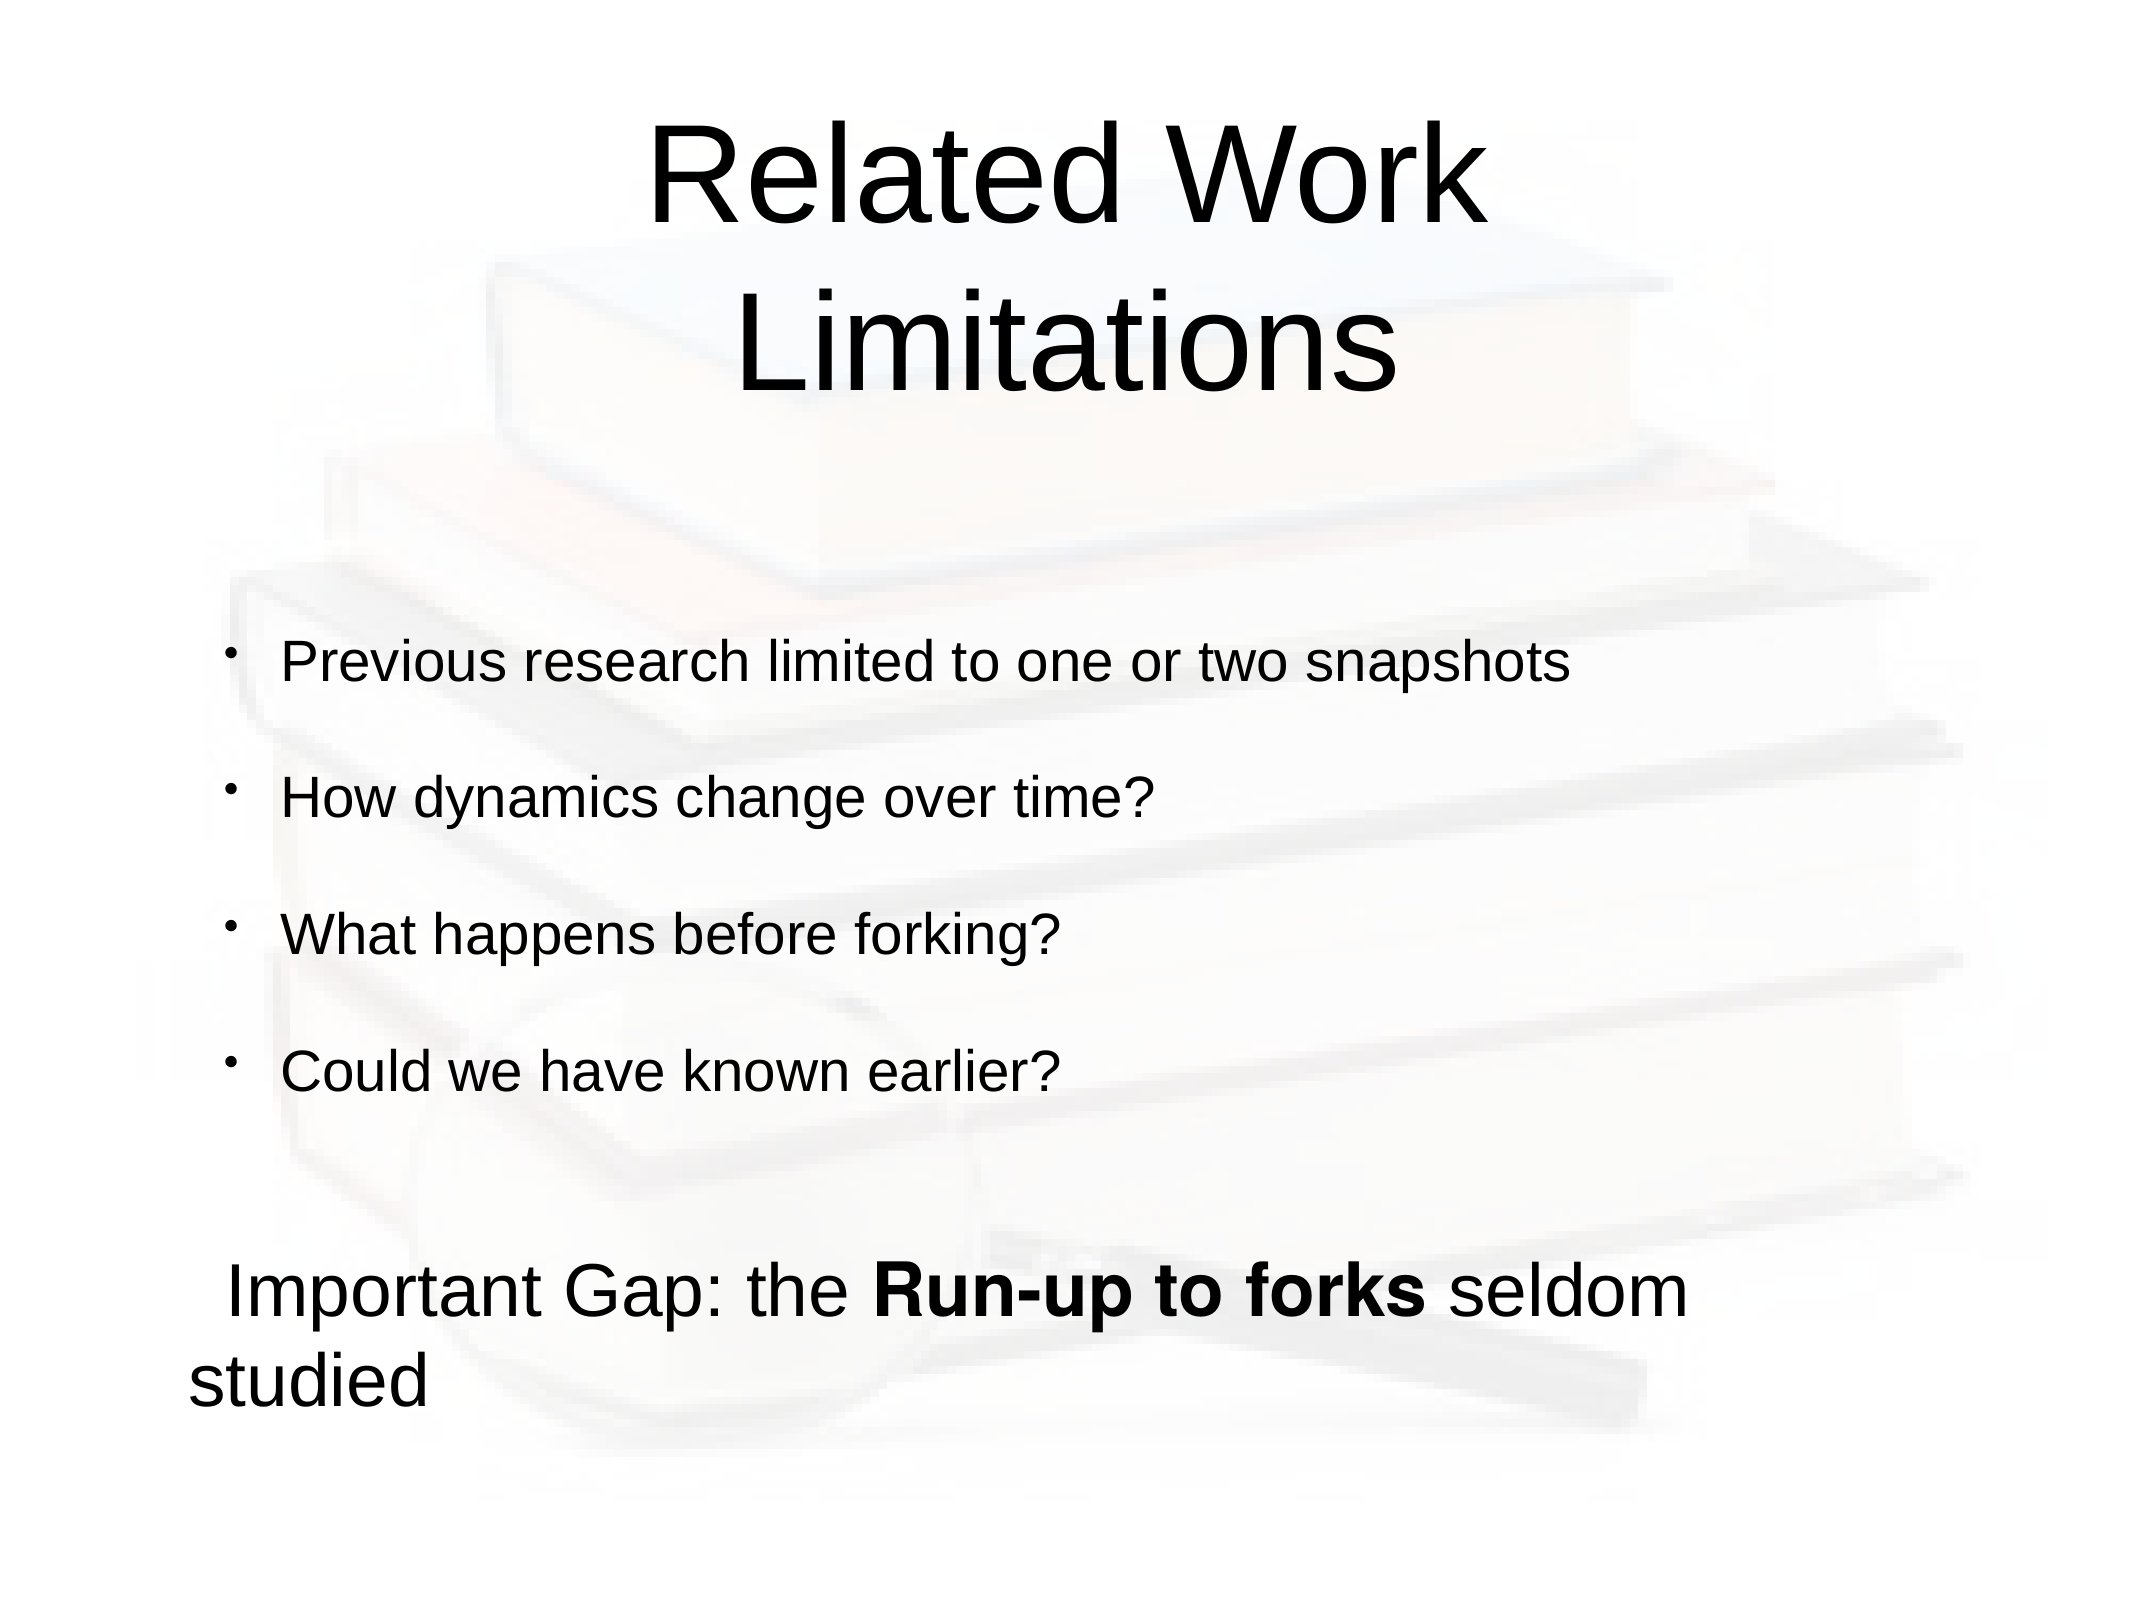

13
# Related Work
Limitations
Previous research limited to one or two snapshots
How dynamics change over time?
What happens before forking?
Could we have known earlier?
Important Gap: the Run-up to forks seldom studied